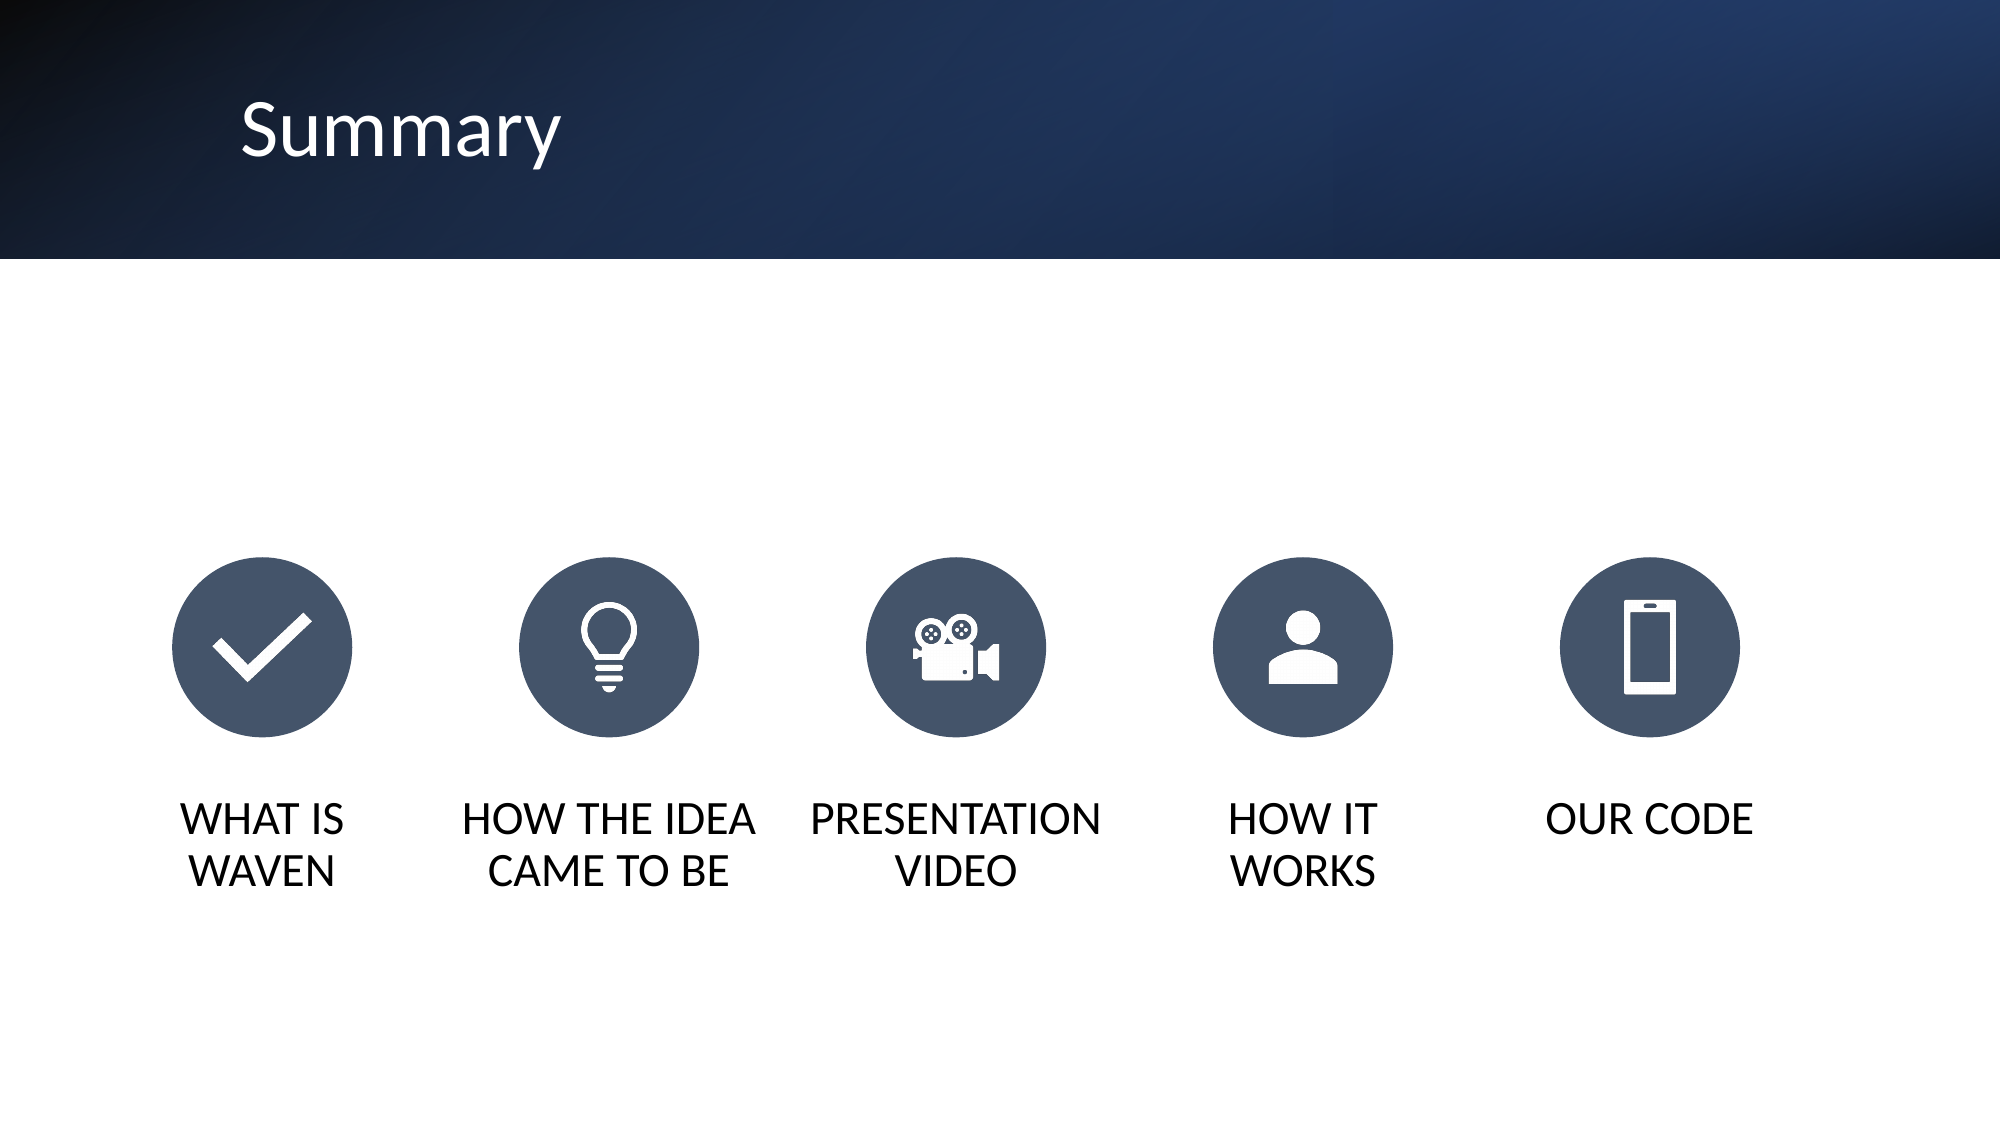

# Summary
What is Waven
How the idea came to be
Presentation video
How it works
Our code